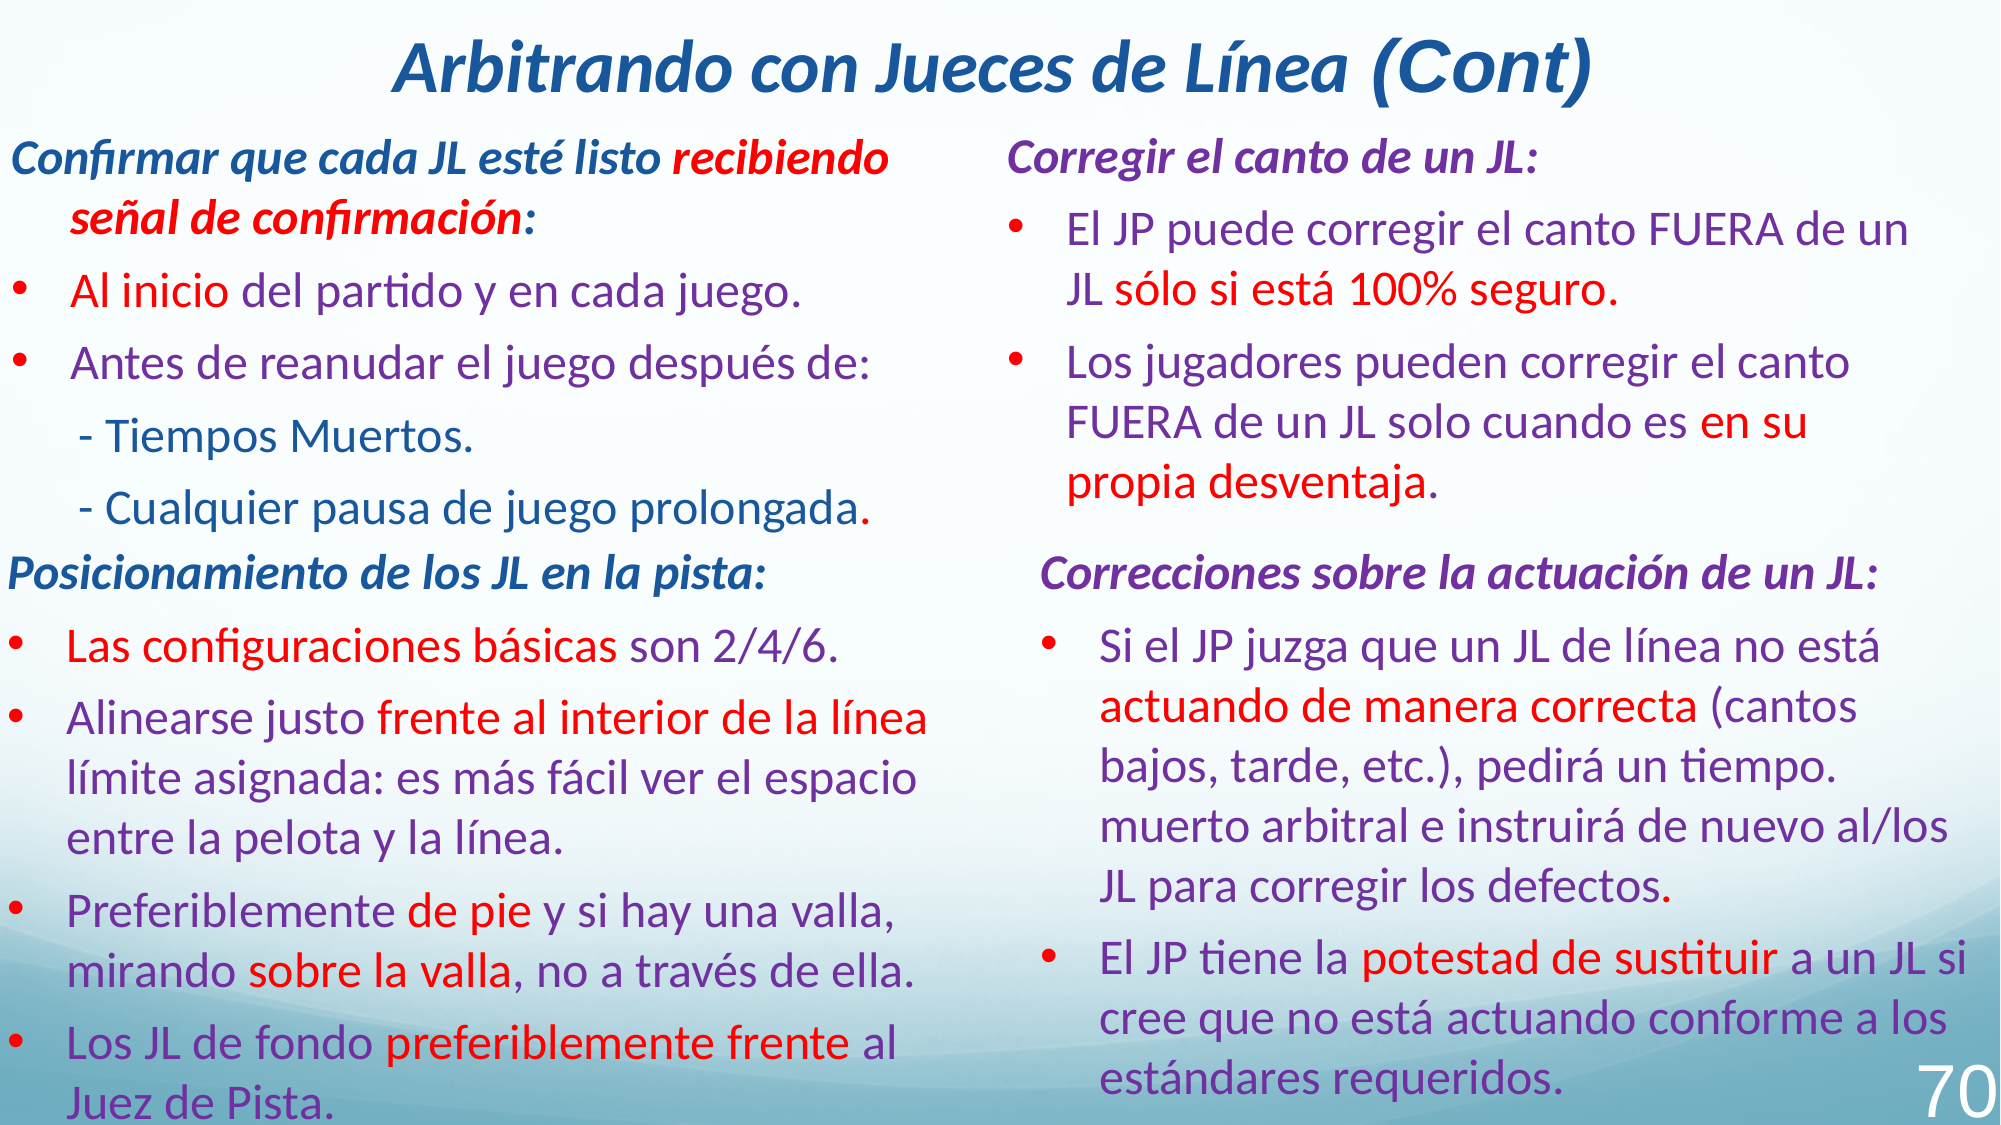

Arbitrando con Jueces de Línea (Cont)
Corregir el canto de un JL:
El JP puede corregir el canto FUERA de un JL sólo si está 100% seguro.
Los jugadores pueden corregir el canto FUERA de un JL solo cuando es en su propia desventaja.
Confirmar que cada JL esté listo recibiendo señal de confirmación:
Al inicio del partido y en cada juego.
Antes de reanudar el juego después de:
      - Tiempos Muertos.
      - Cualquier pausa de juego prolongada.
Posicionamiento de los JL en la pista:
Las configuraciones básicas son 2/4/6.
Alinearse justo frente al interior de la línea límite asignada: es más fácil ver el espacio entre la pelota y la línea.
Preferiblemente de pie y si hay una valla, mirando sobre la valla, no a través de ella.
Los JL de fondo preferiblemente frente al Juez de Pista.
Correcciones sobre la actuación de un JL:
Si el JP juzga que un JL de línea no está actuando de manera correcta (cantos bajos, tarde, etc.), pedirá un tiempo. muerto arbitral e instruirá de nuevo al/los JL para corregir los defectos.
El JP tiene la potestad de sustituir a un JL si cree que no está actuando conforme a los estándares requeridos.
70